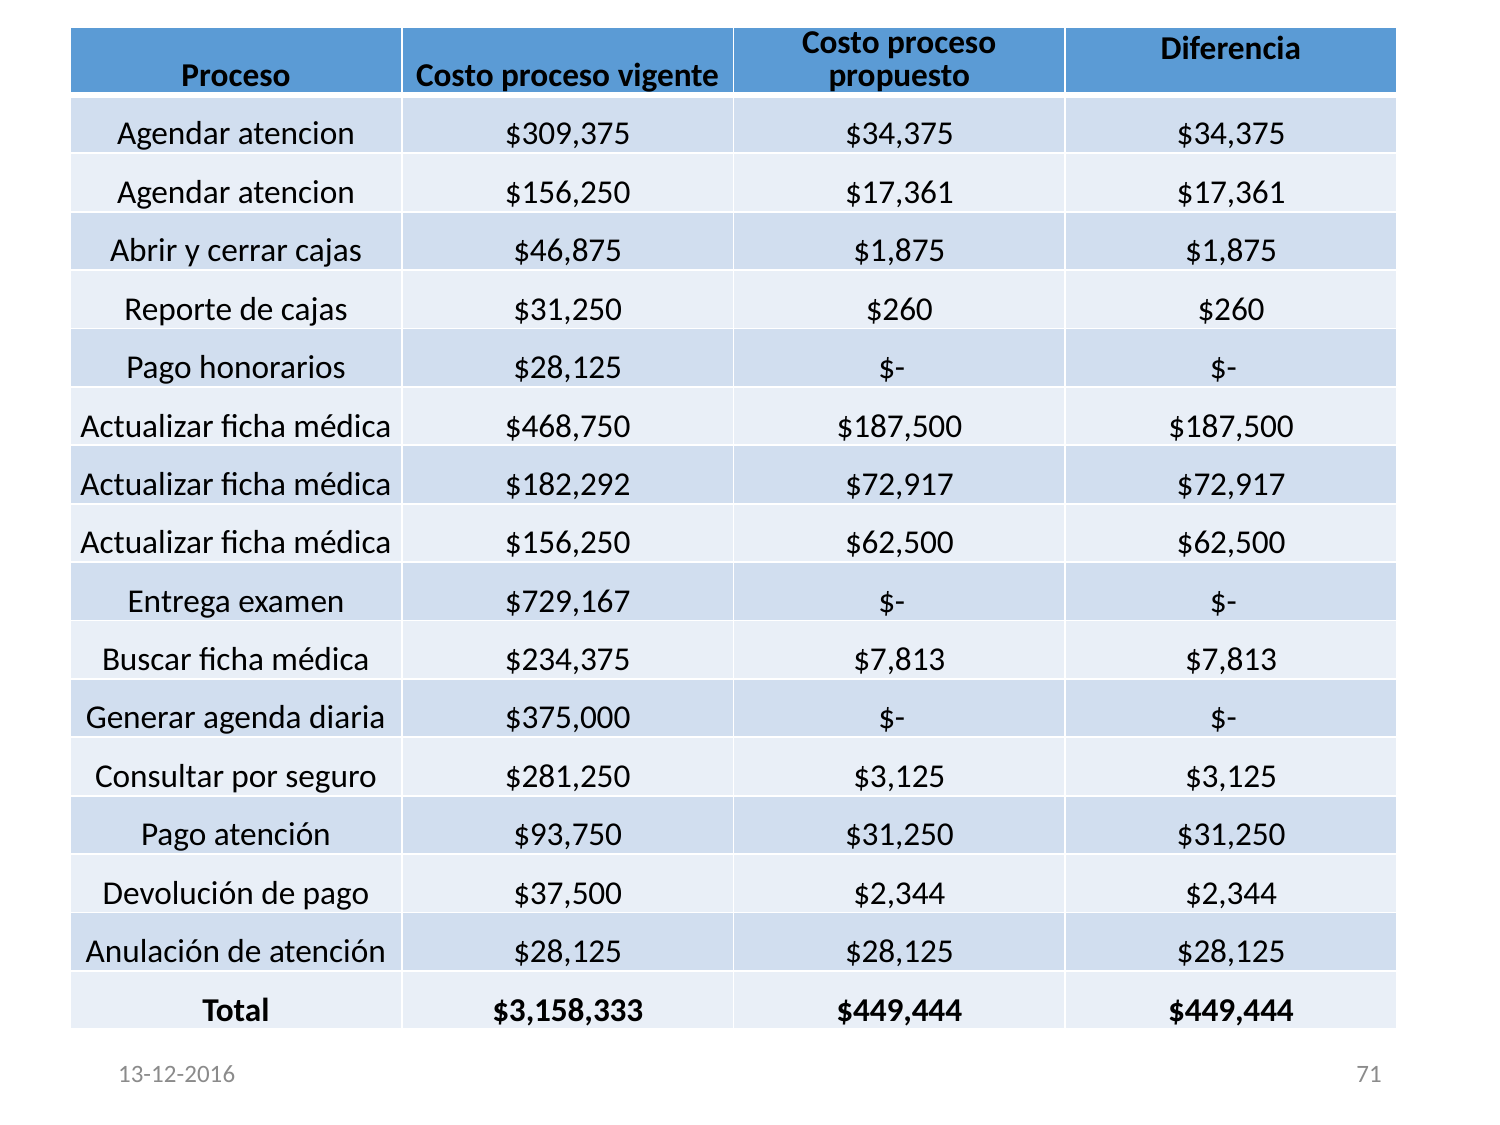

| Proceso | Costo proceso vigente | Costo proceso propuesto | Diferencia |
| --- | --- | --- | --- |
| Agendar atencion | $309,375 | $34,375 | $34,375 |
| Agendar atencion | $156,250 | $17,361 | $17,361 |
| Abrir y cerrar cajas | $46,875 | $1,875 | $1,875 |
| Reporte de cajas | $31,250 | $260 | $260 |
| Pago honorarios | $28,125 | $- | $- |
| Actualizar ficha médica | $468,750 | $187,500 | $187,500 |
| Actualizar ficha médica | $182,292 | $72,917 | $72,917 |
| Actualizar ficha médica | $156,250 | $62,500 | $62,500 |
| Entrega examen | $729,167 | $- | $- |
| Buscar ficha médica | $234,375 | $7,813 | $7,813 |
| Generar agenda diaria | $375,000 | $- | $- |
| Consultar por seguro | $281,250 | $3,125 | $3,125 |
| Pago atención | $93,750 | $31,250 | $31,250 |
| Devolución de pago | $37,500 | $2,344 | $2,344 |
| Anulación de atención | $28,125 | $28,125 | $28,125 |
| Total | $3,158,333 | $449,444 | $449,444 |
#
13-12-2016
71